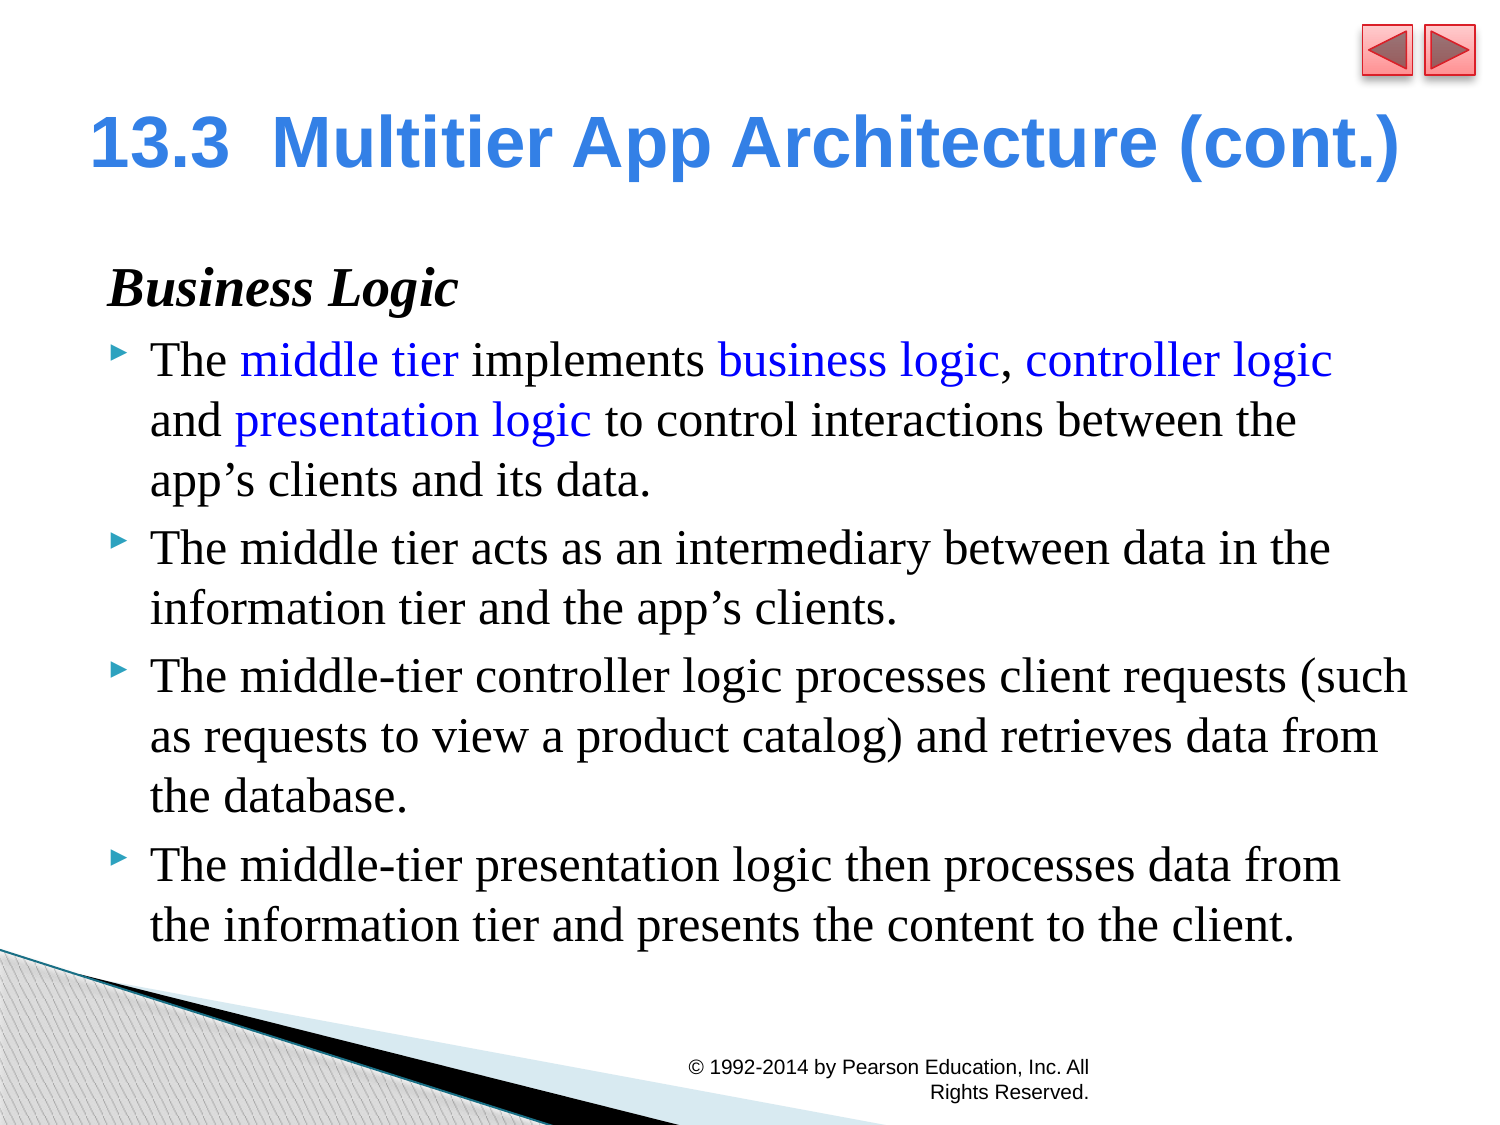

# 13.3  Multitier App Architecture (cont.)
Business Logic
The middle tier implements business logic, controller logic and presentation logic to control interactions between the app’s clients and its data.
The middle tier acts as an intermediary between data in the information tier and the app’s clients.
The middle-tier controller logic processes client requests (such as requests to view a product catalog) and retrieves data from the database.
The middle-tier presentation logic then processes data from the information tier and presents the content to the client.
© 1992-2014 by Pearson Education, Inc. All Rights Reserved.